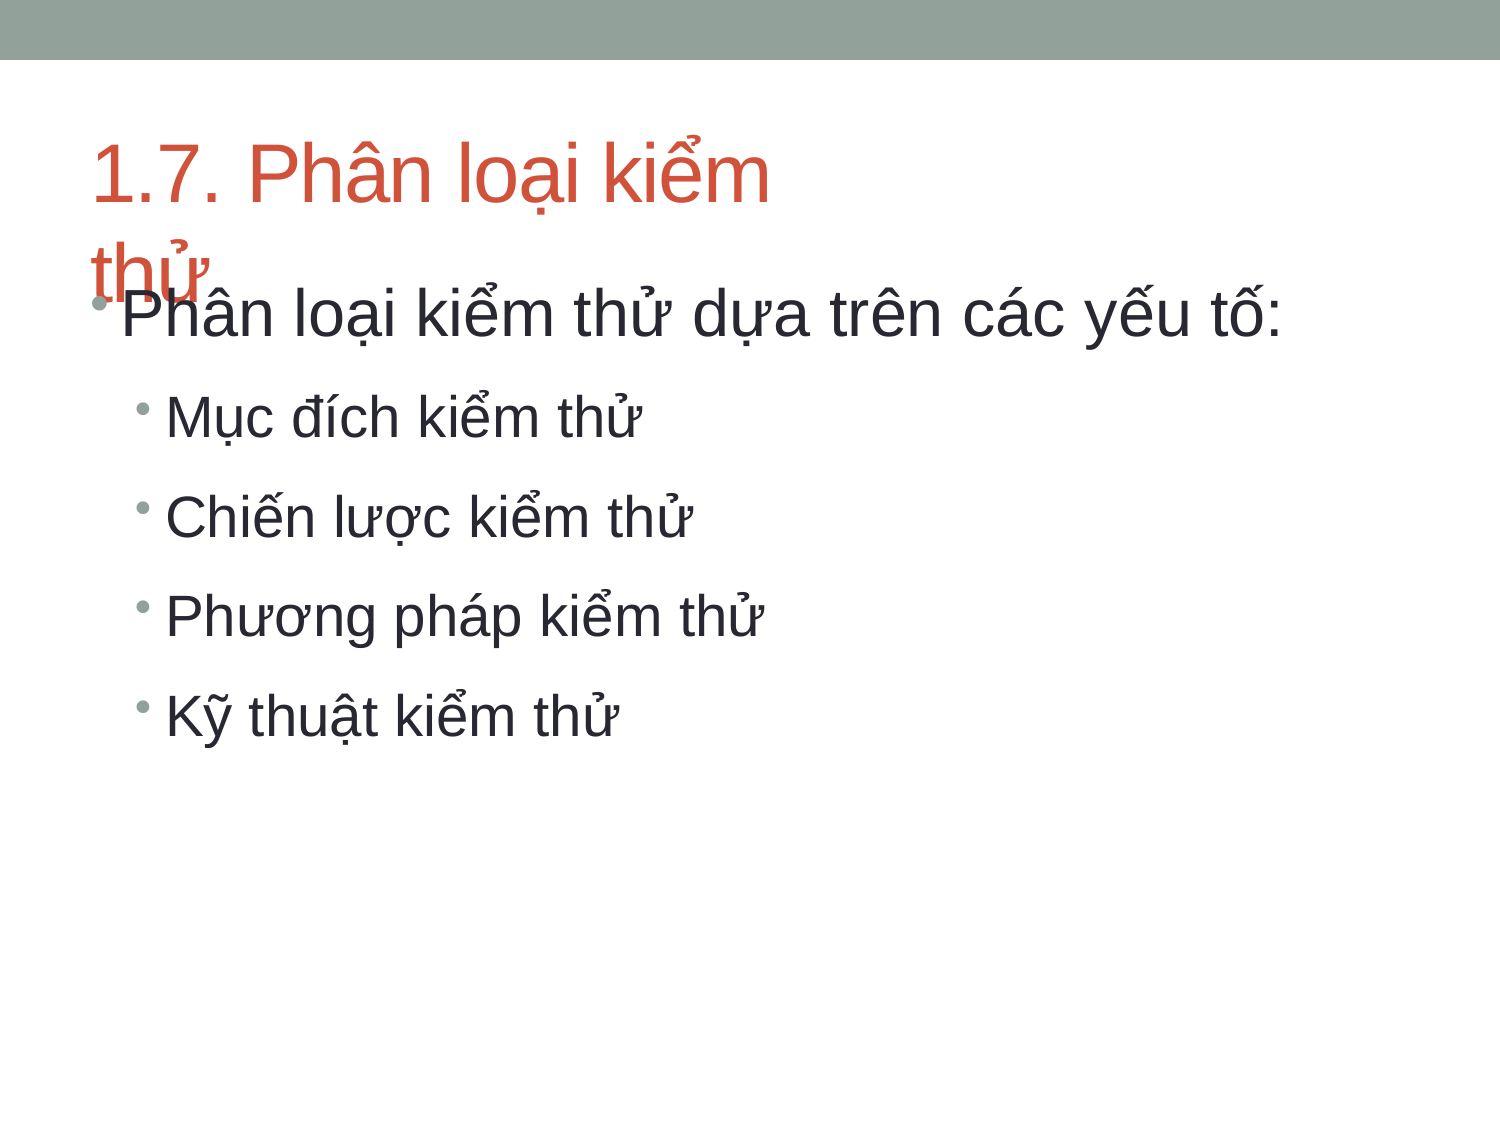

# 1.7. Phân loại kiểm thử
Phân loại kiểm thử dựa trên các yếu tố:
Mục đích kiểm thử
Chiến lược kiểm thử
Phương pháp kiểm thử
Kỹ thuật kiểm thử